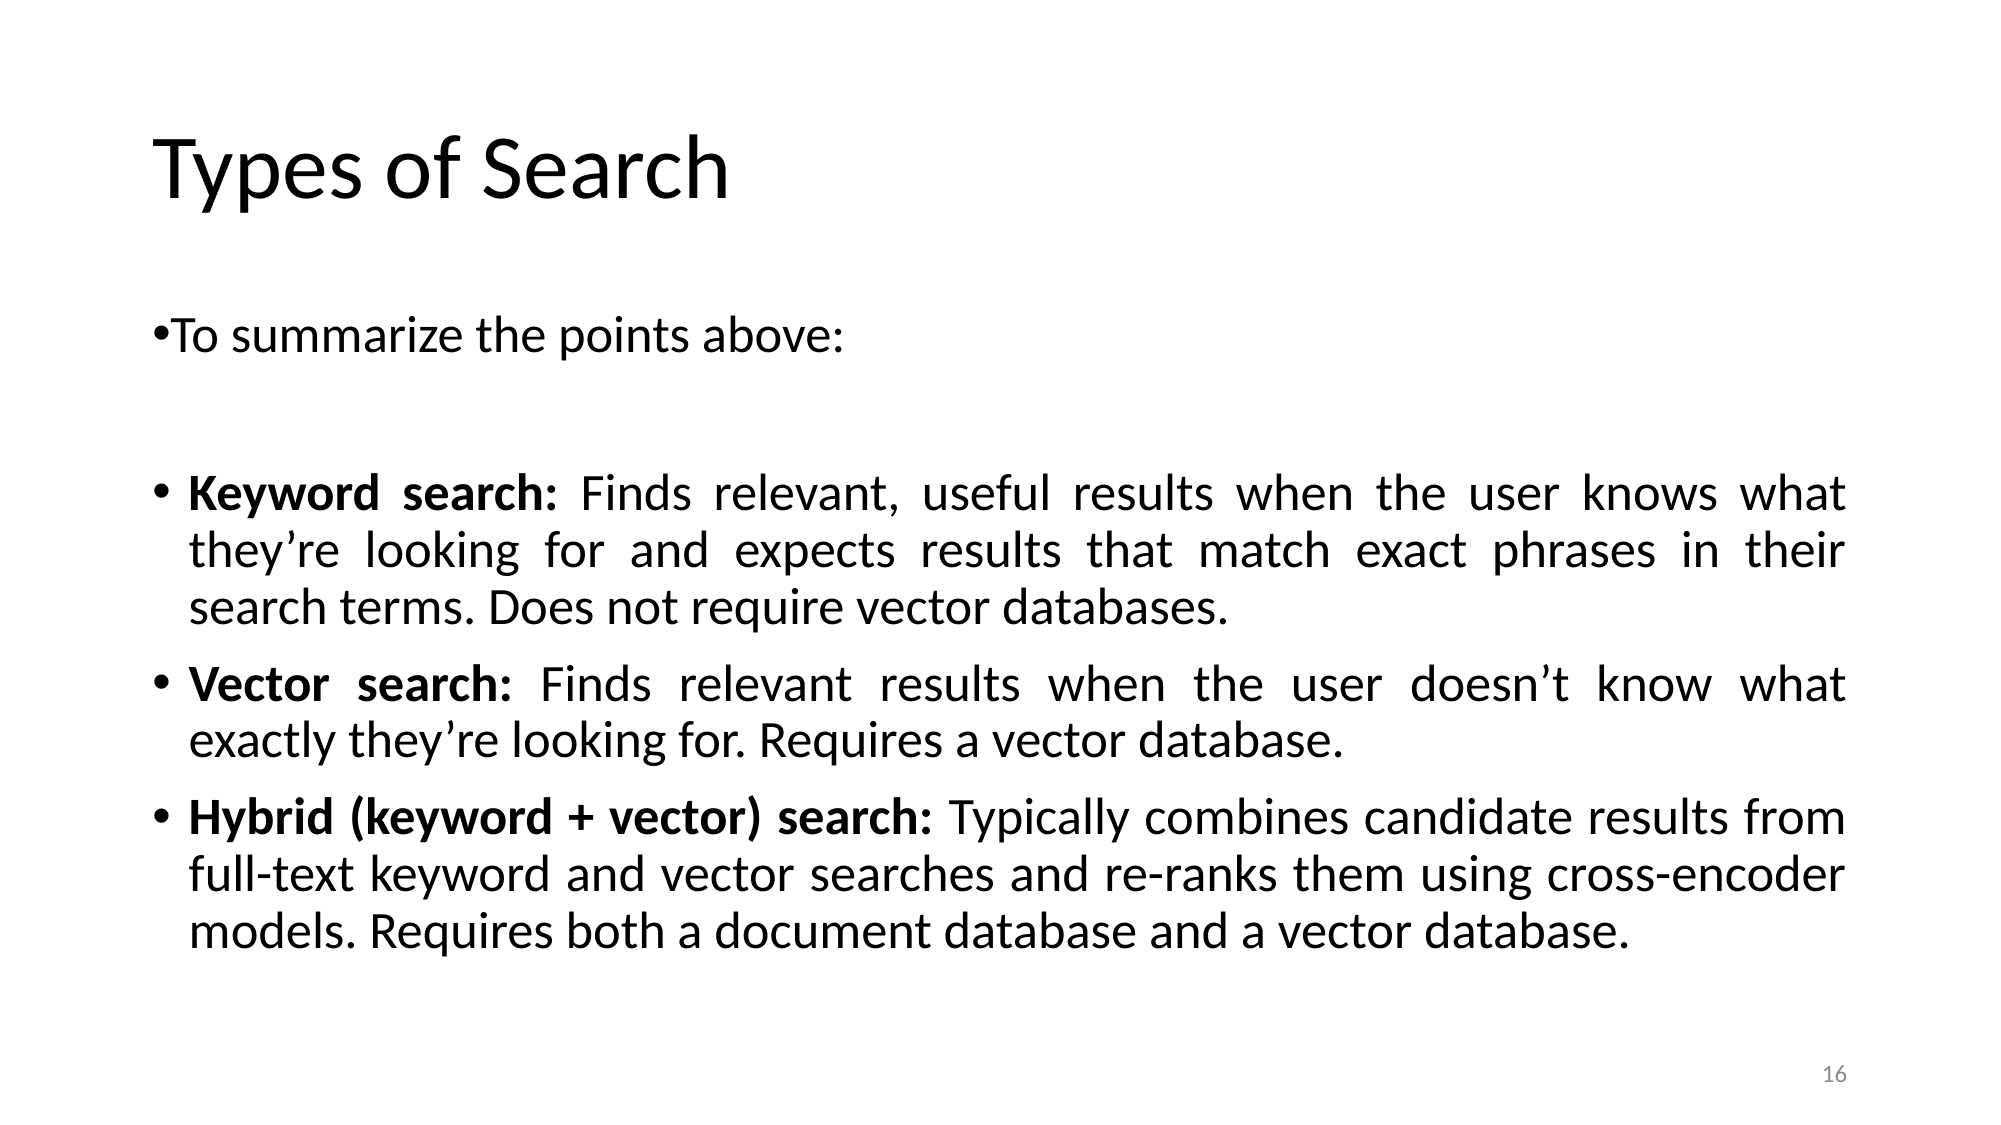

# Types of Search
To summarize the points above:

Keyword search: Finds relevant, useful results when the user knows what they’re looking for and expects results that match exact phrases in their search terms. Does not require vector databases.
Vector search: Finds relevant results when the user doesn’t know what exactly they’re looking for. Requires a vector database.
Hybrid (keyword + vector) search: Typically combines candidate results from full-text keyword and vector searches and re-ranks them using cross-encoder models. Requires both a document database and a vector database.

16